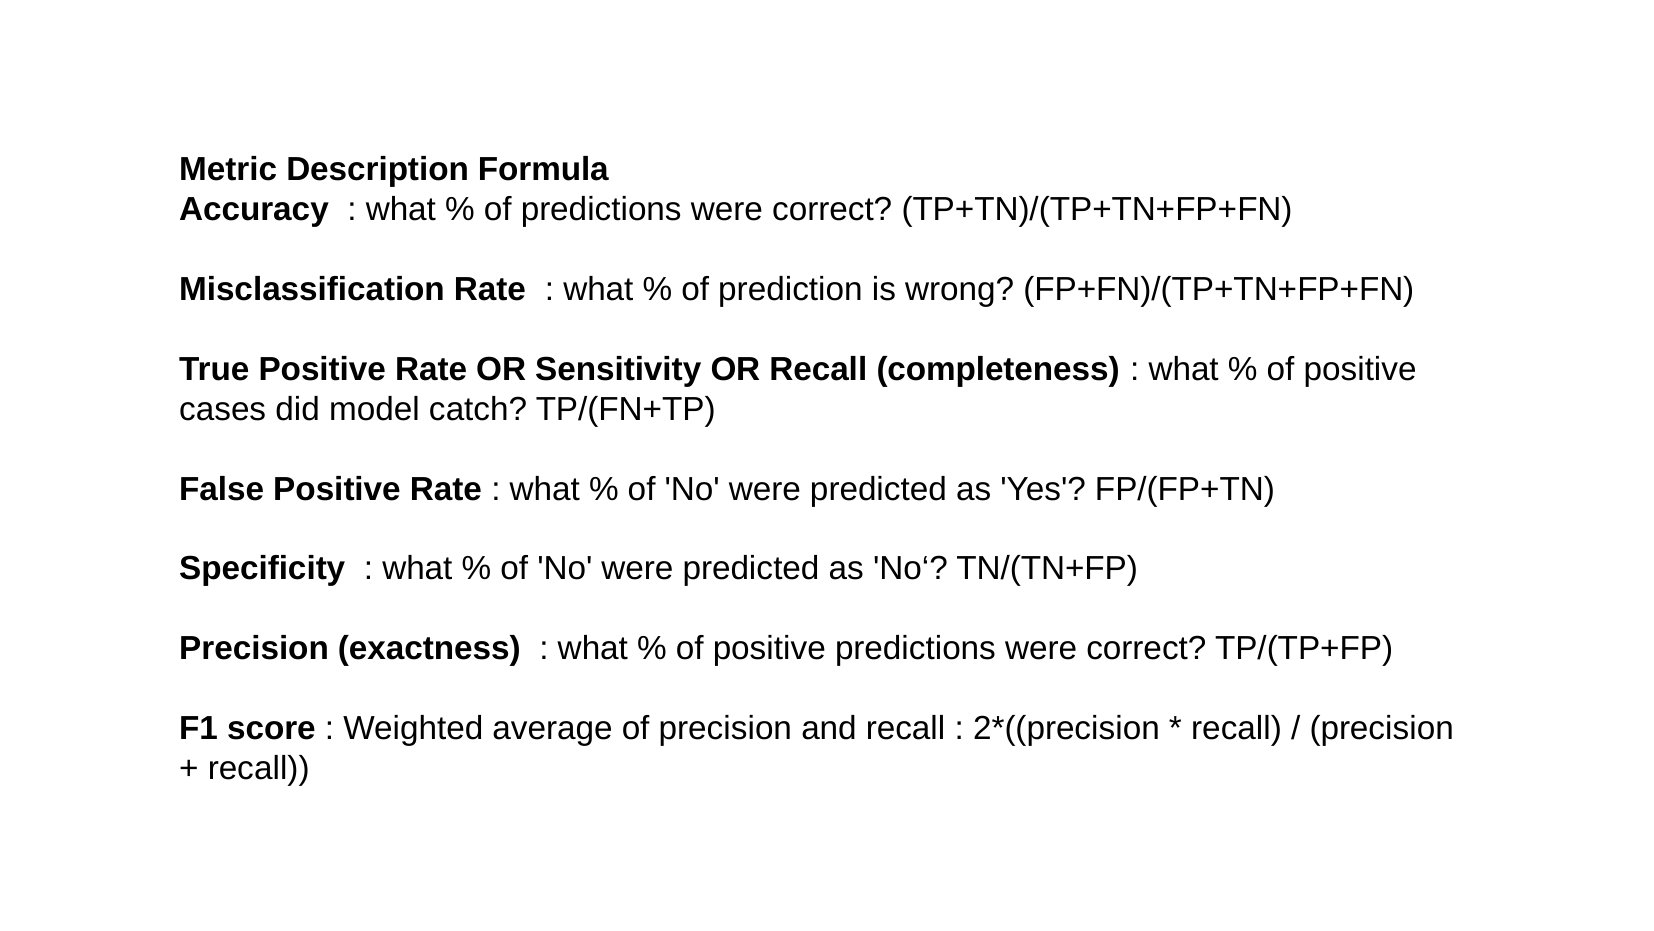

Metric Description Formula
Accuracy  : what % of predictions were correct? (TP+TN)/(TP+TN+FP+FN)

Misclassification Rate  : what % of prediction is wrong? (FP+FN)/(TP+TN+FP+FN)

True Positive Rate OR Sensitivity OR Recall (completeness) : what % of positive cases did model catch? TP/(FN+TP)

False Positive Rate : what % of 'No' were predicted as 'Yes'? FP/(FP+TN)

Specificity  : what % of 'No' were predicted as 'No‘? TN/(TN+FP)

Precision (exactness)  : what % of positive predictions were correct? TP/(TP+FP)

F1 score : Weighted average of precision and recall : 2*((precision * recall) / (precision + recall))